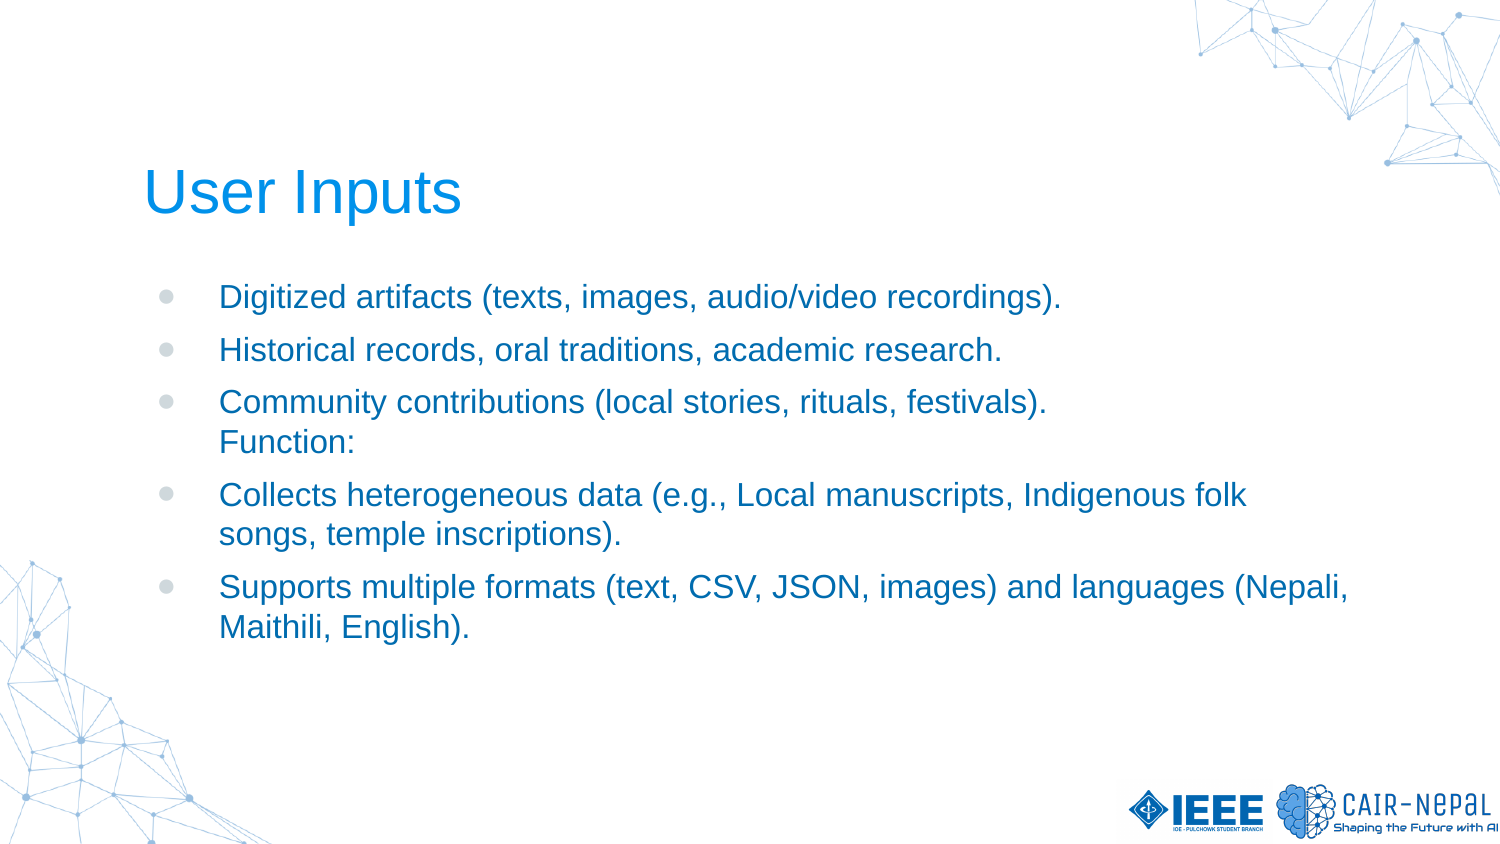

# User Inputs
Digitized artifacts (texts, images, audio/video recordings).
Historical records, oral traditions, academic research.
Community contributions (local stories, rituals, festivals).
Function:
Collects heterogeneous data (e.g., Local manuscripts, Indigenous folk songs, temple inscriptions).
Supports multiple formats (text, CSV, JSON, images) and languages (Nepali, Maithili, English).